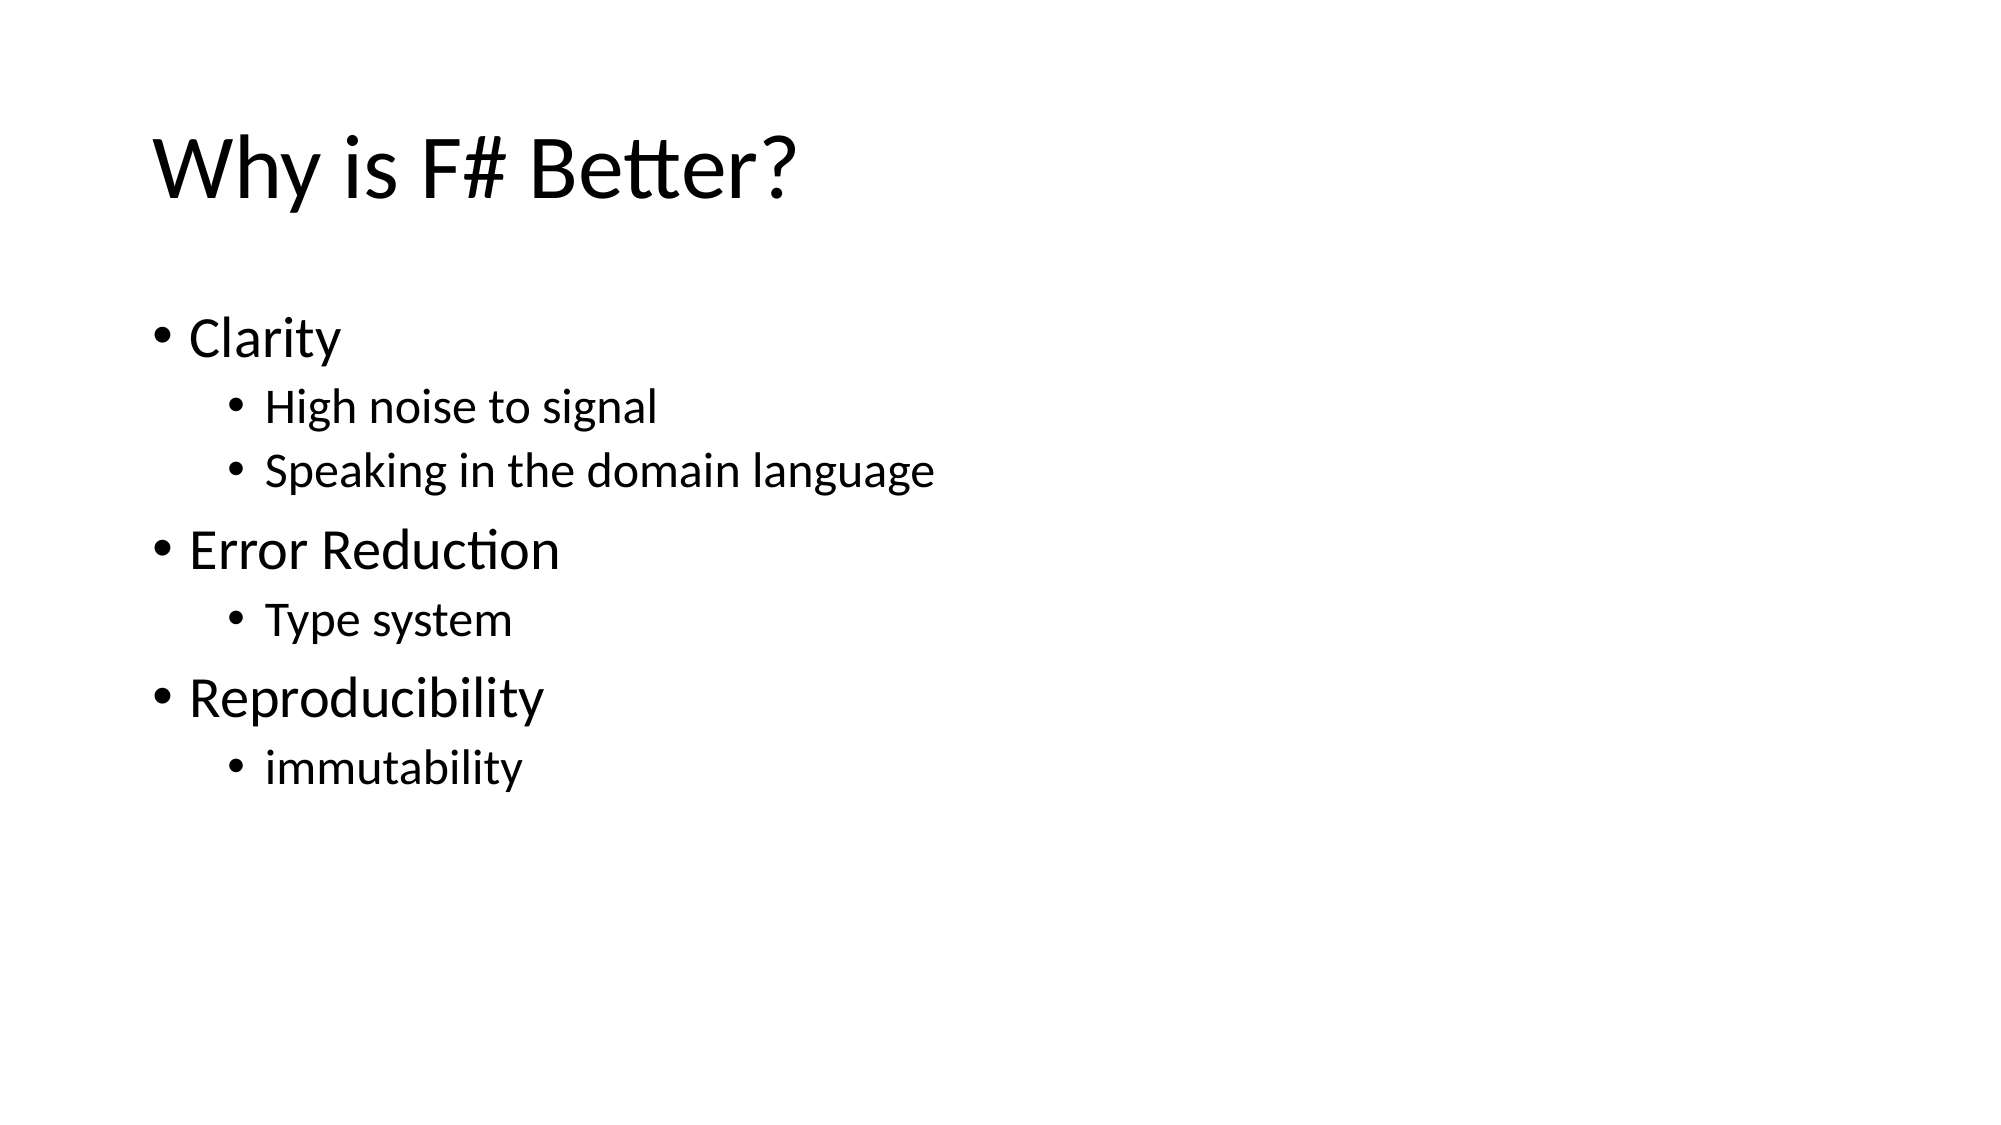

# Why is F# Better?
Clarity
High noise to signal
Speaking in the domain language
Error Reduction
Type system
Reproducibility
immutability